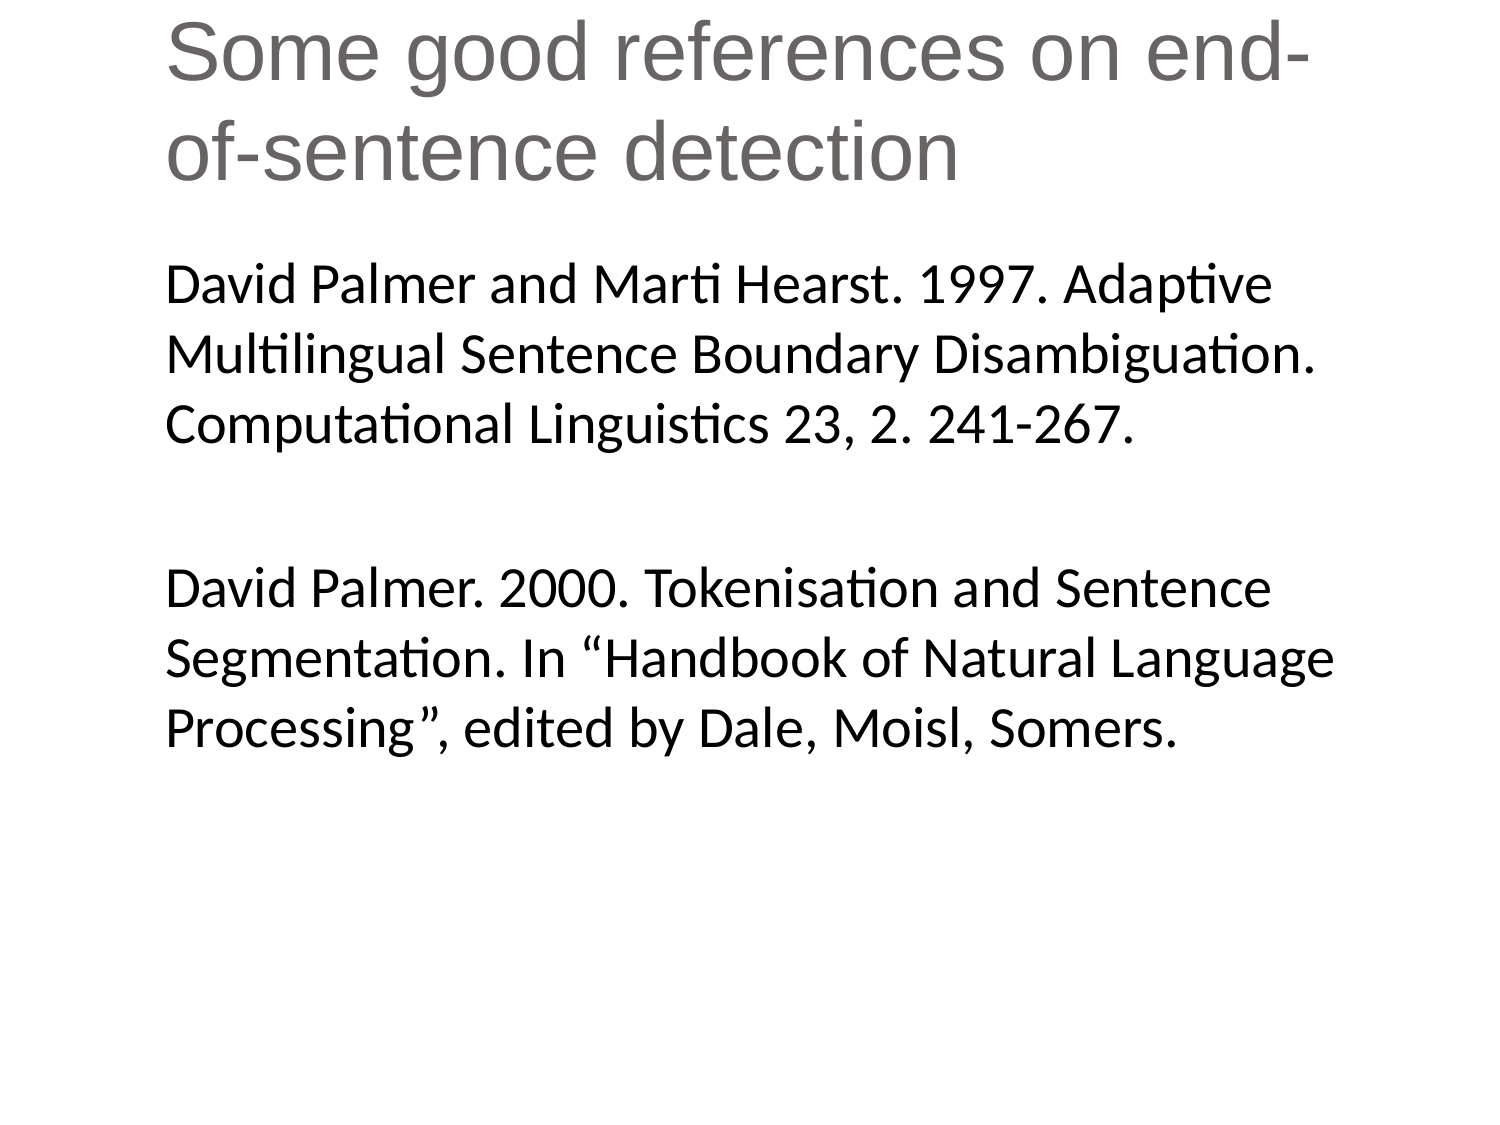

# Some good references on end-of-sentence detection
David Palmer and Marti Hearst. 1997. Adaptive Multilingual Sentence Boundary Disambiguation. Computational Linguistics 23, 2. 241-267.

David Palmer. 2000. Tokenisation and Sentence Segmentation. In “Handbook of Natural Language Processing”, edited by Dale, Moisl, Somers.